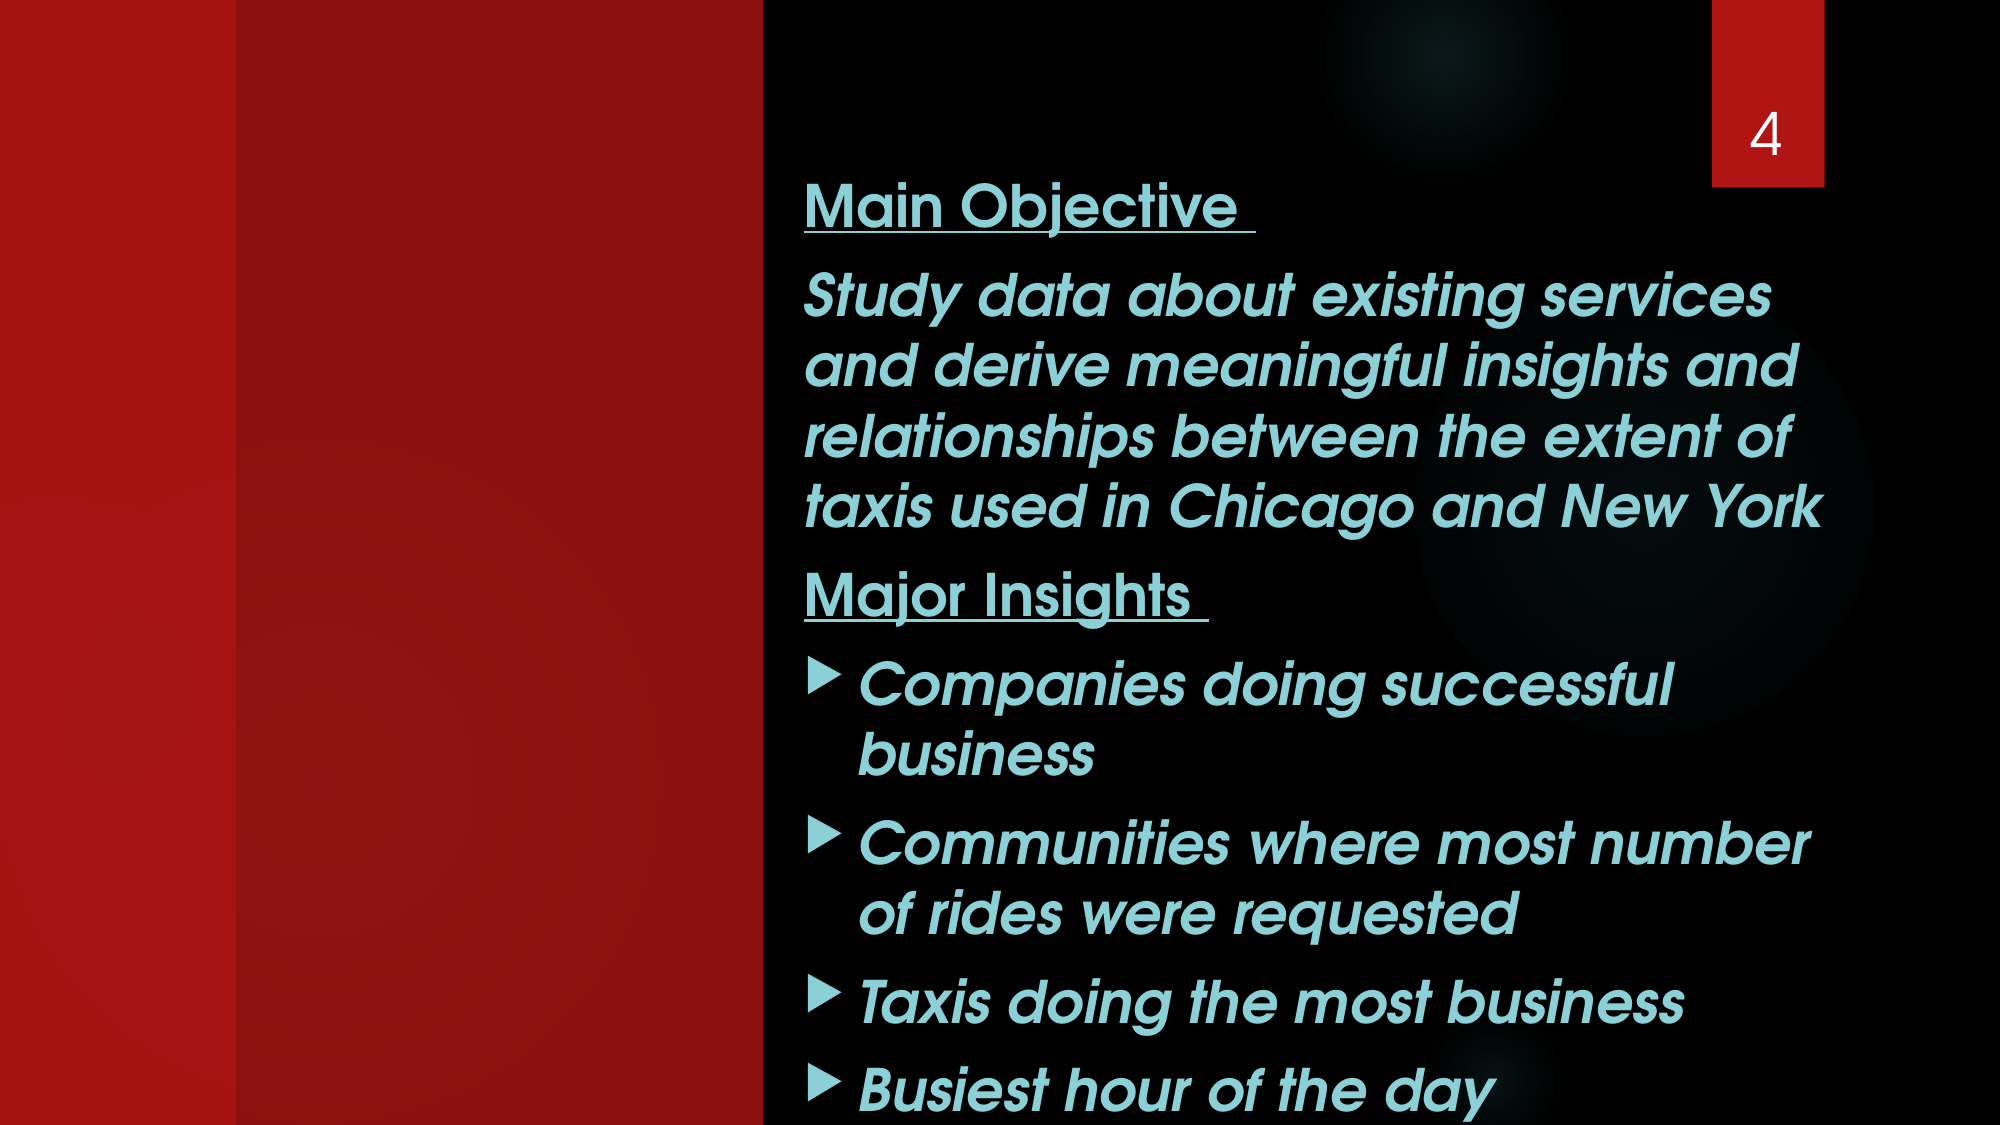

4
#
Main Objective
Study data about existing services and derive meaningful insights and relationships between the extent of taxis used in Chicago and New York
Major Insights
Companies doing successful business
Communities where most number of rides were requested
Taxis doing the most business
Busiest hour of the day